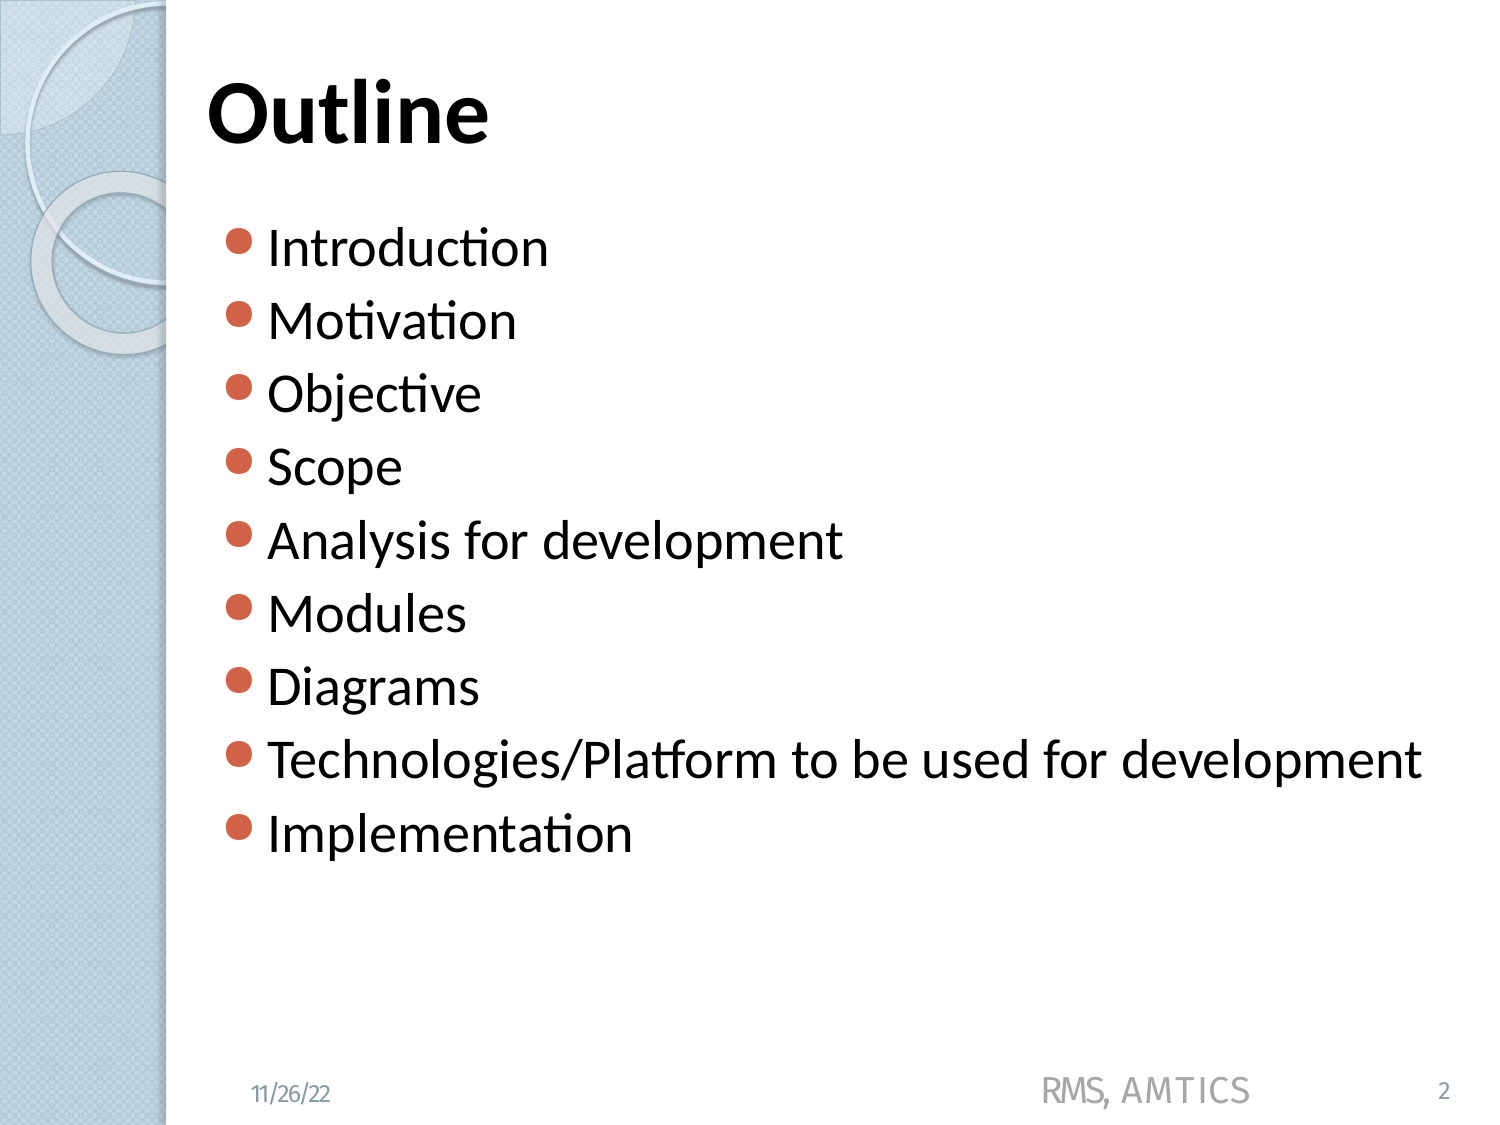

# Outline
Introduction
Motivation
Objective
Scope
Analysis for development
Modules
Diagrams
Technologies/Platform to be used for development
Implementation
RMS, AMTICS
2
11/26/22